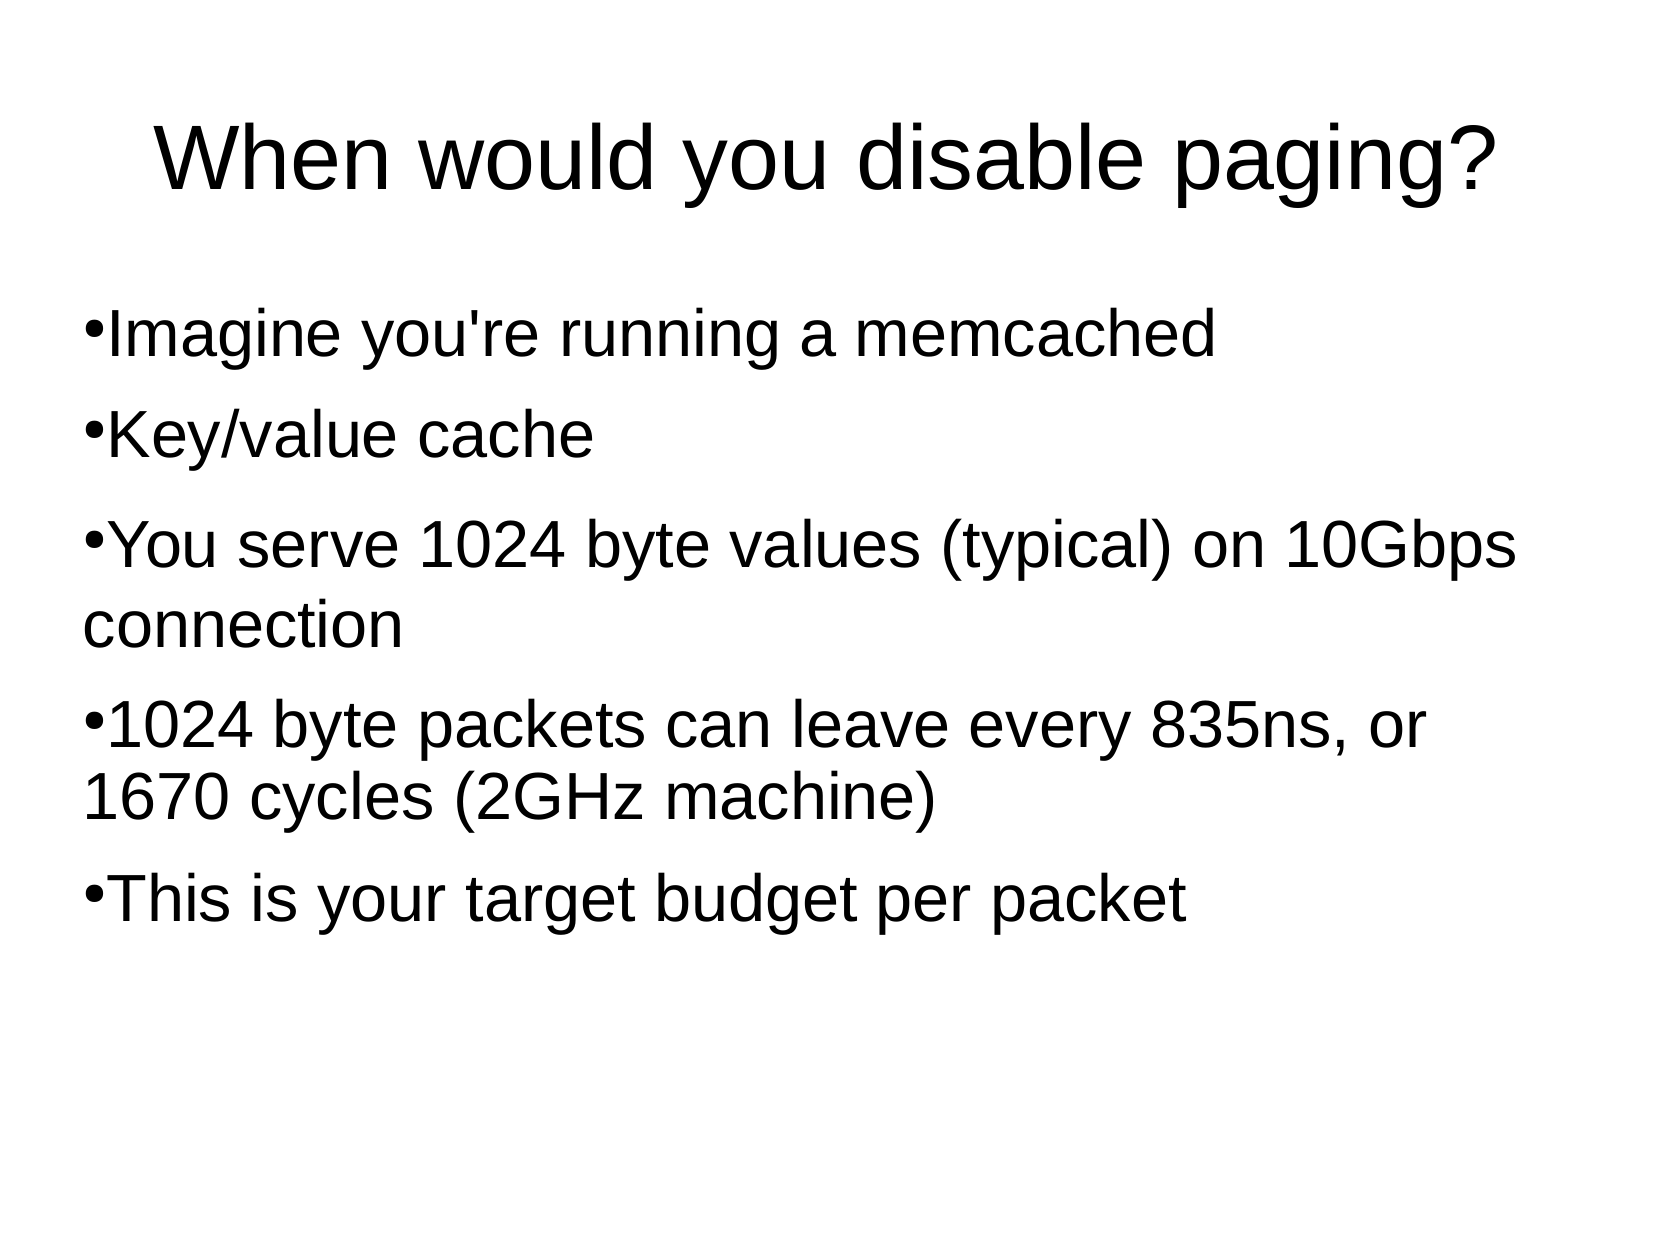

When would you disable paging?
Imagine you're running a memcached
Key/value cache
You serve 1024 byte values (typical) on 10Gbps connection
1024 byte packets can leave every 835ns, or 1670 cycles (2GHz machine)
This is your target budget per packet